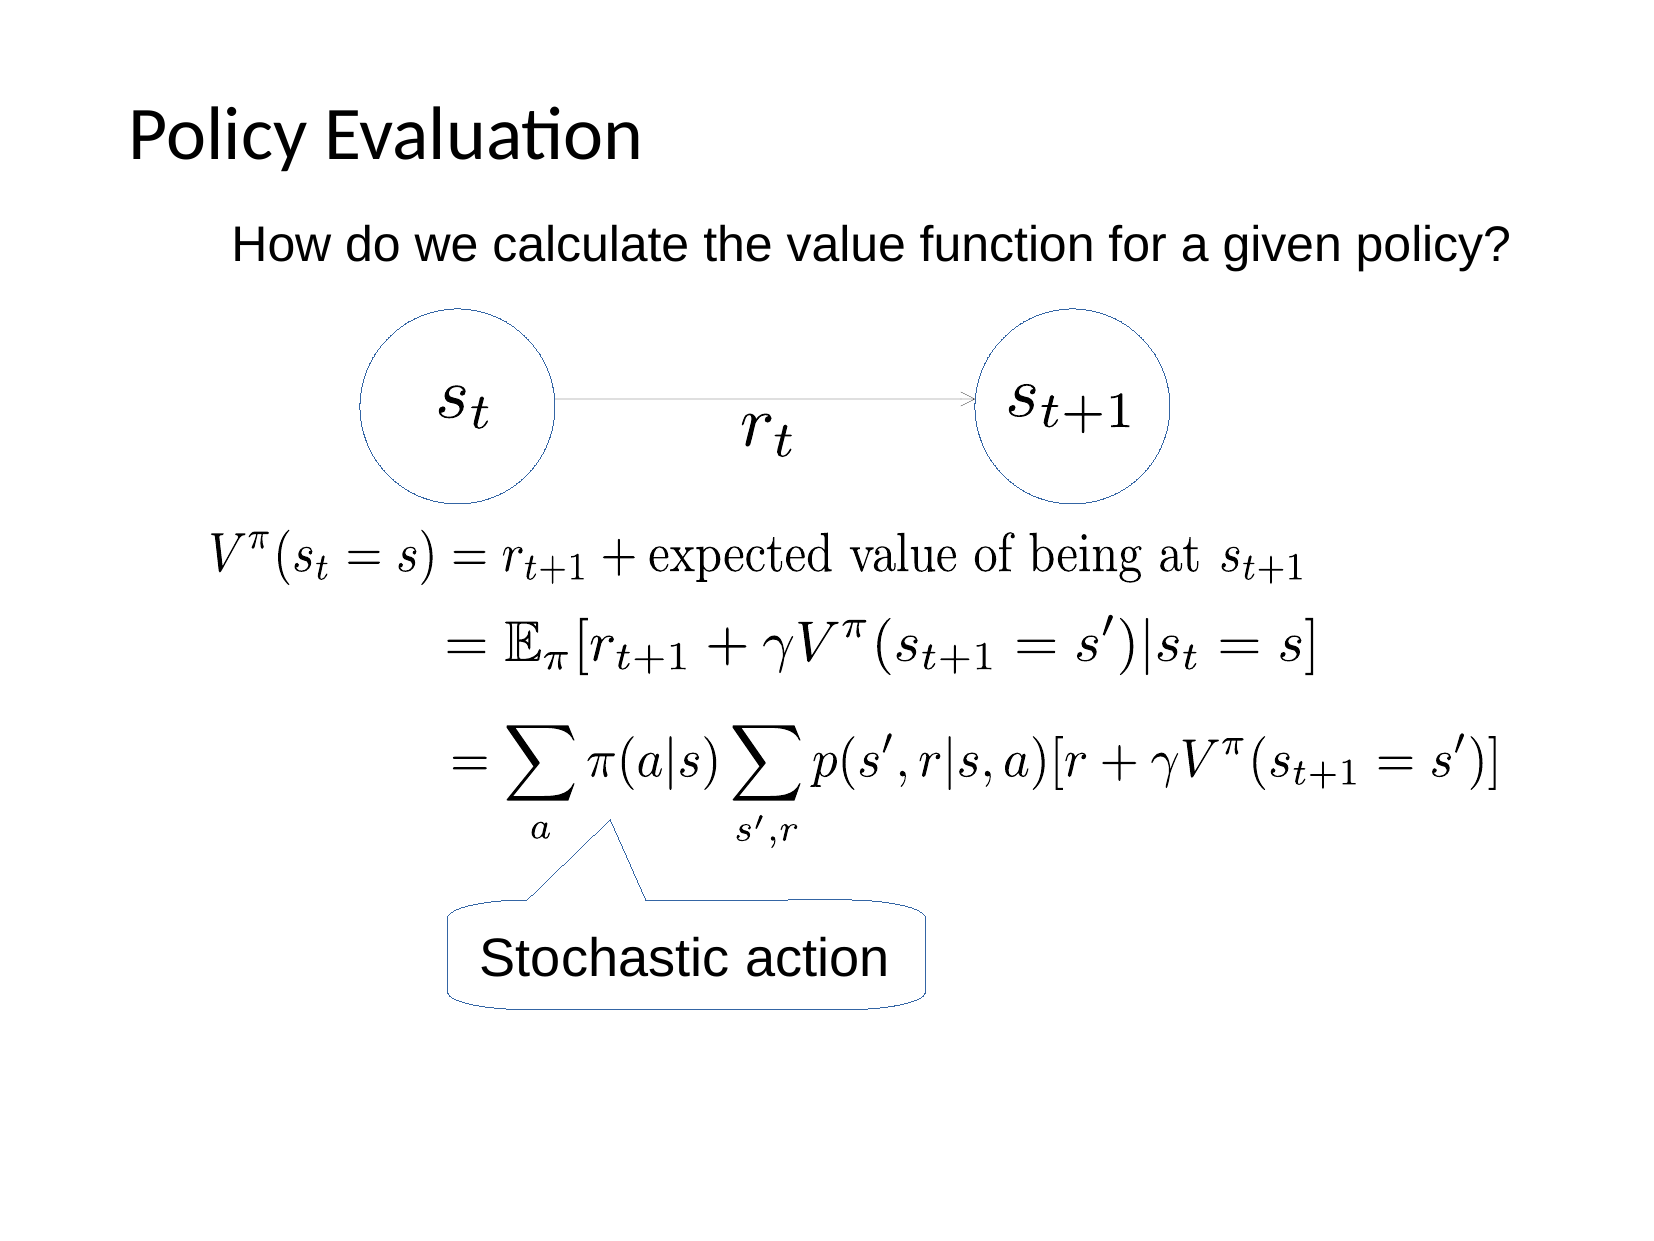

# Policy Evaluation
How do we calculate the value function for a given policy?

Stochastic action